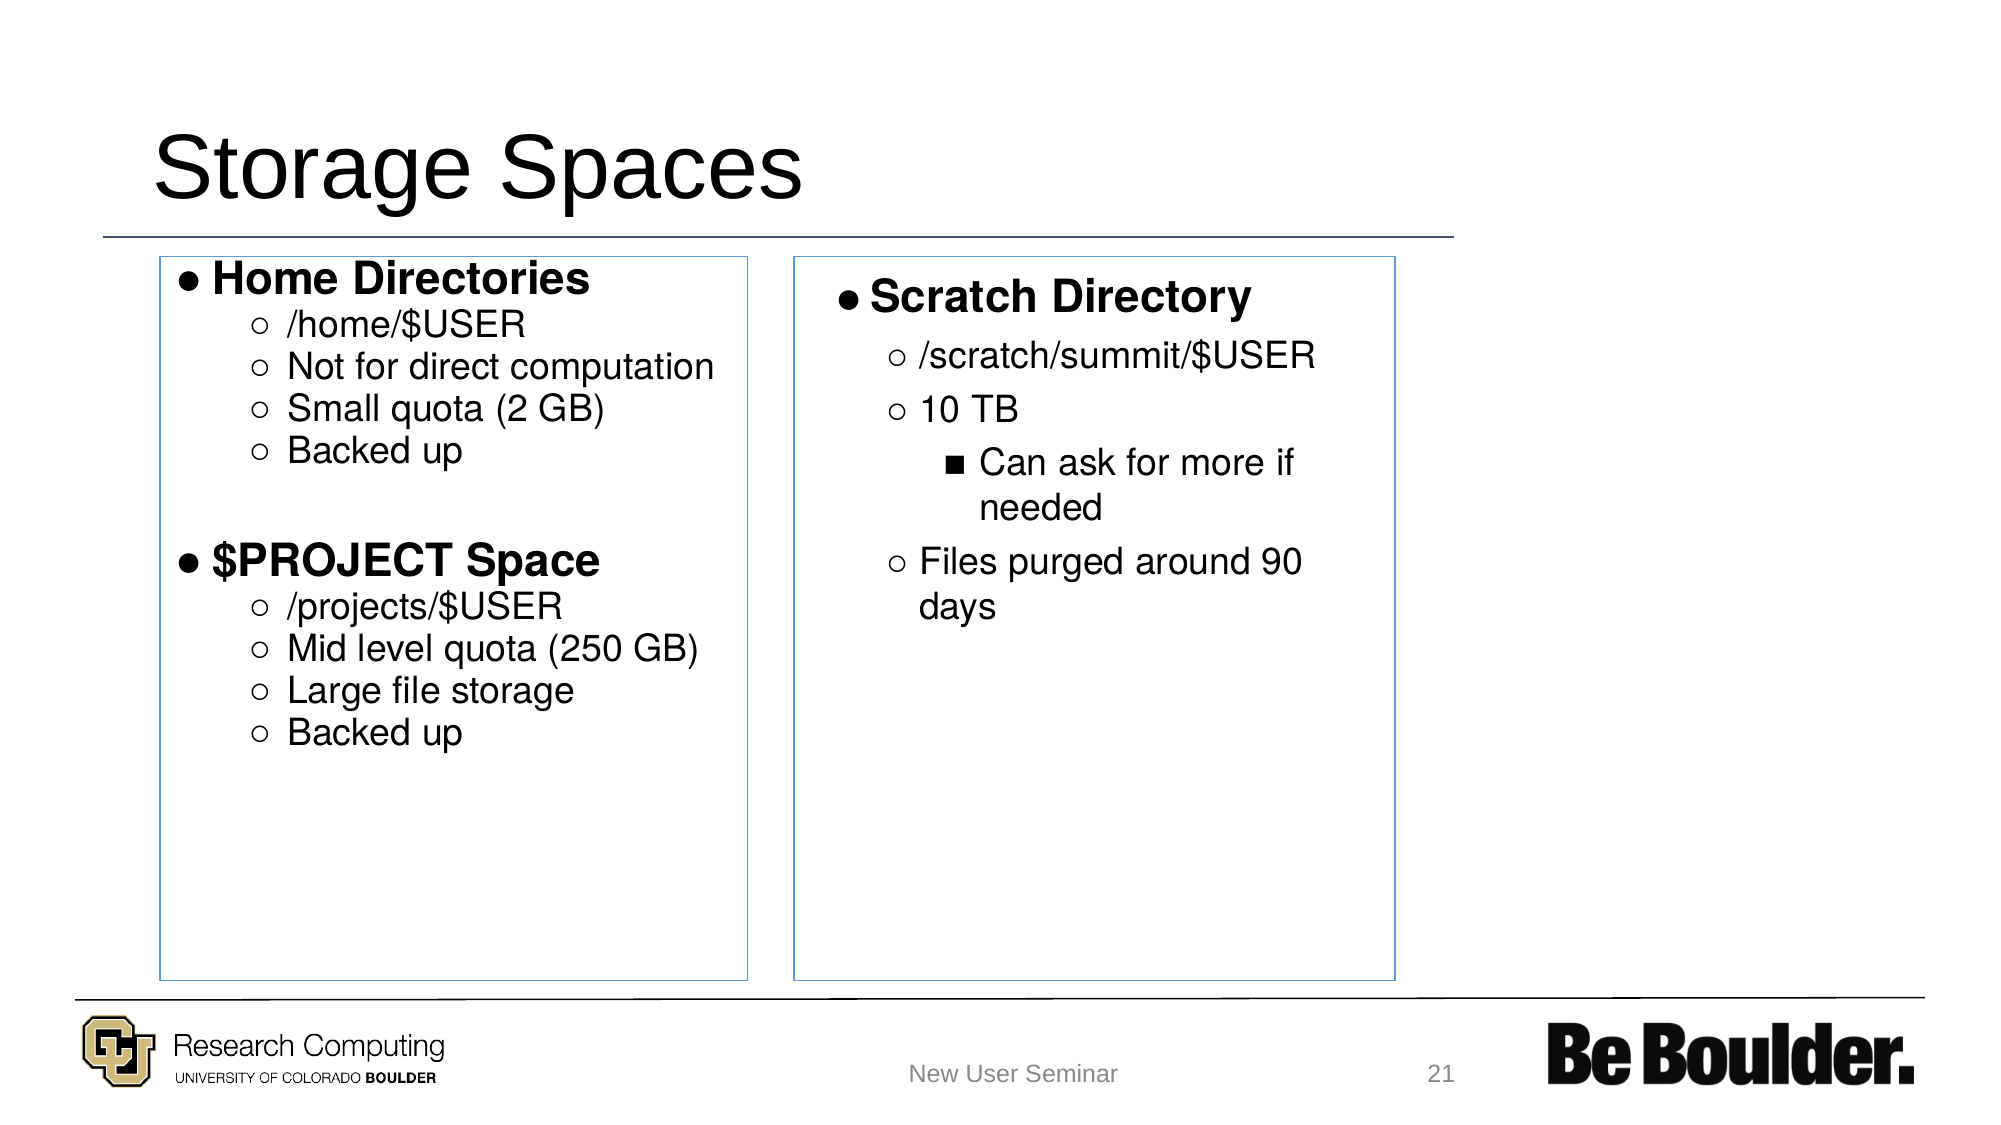

# Storage Spaces
Scratch Directory
/scratch/summit/$USER
10 TB
Can ask for more if needed
Files purged around 90 days

Home Directories
/home/$USER
Not for direct computation
Small quota (2 GB)
Backed up

$PROJECT Space
/projects/$USER
Mid level quota (250 GB)
Large file storage
Backed up

New User Seminar
21